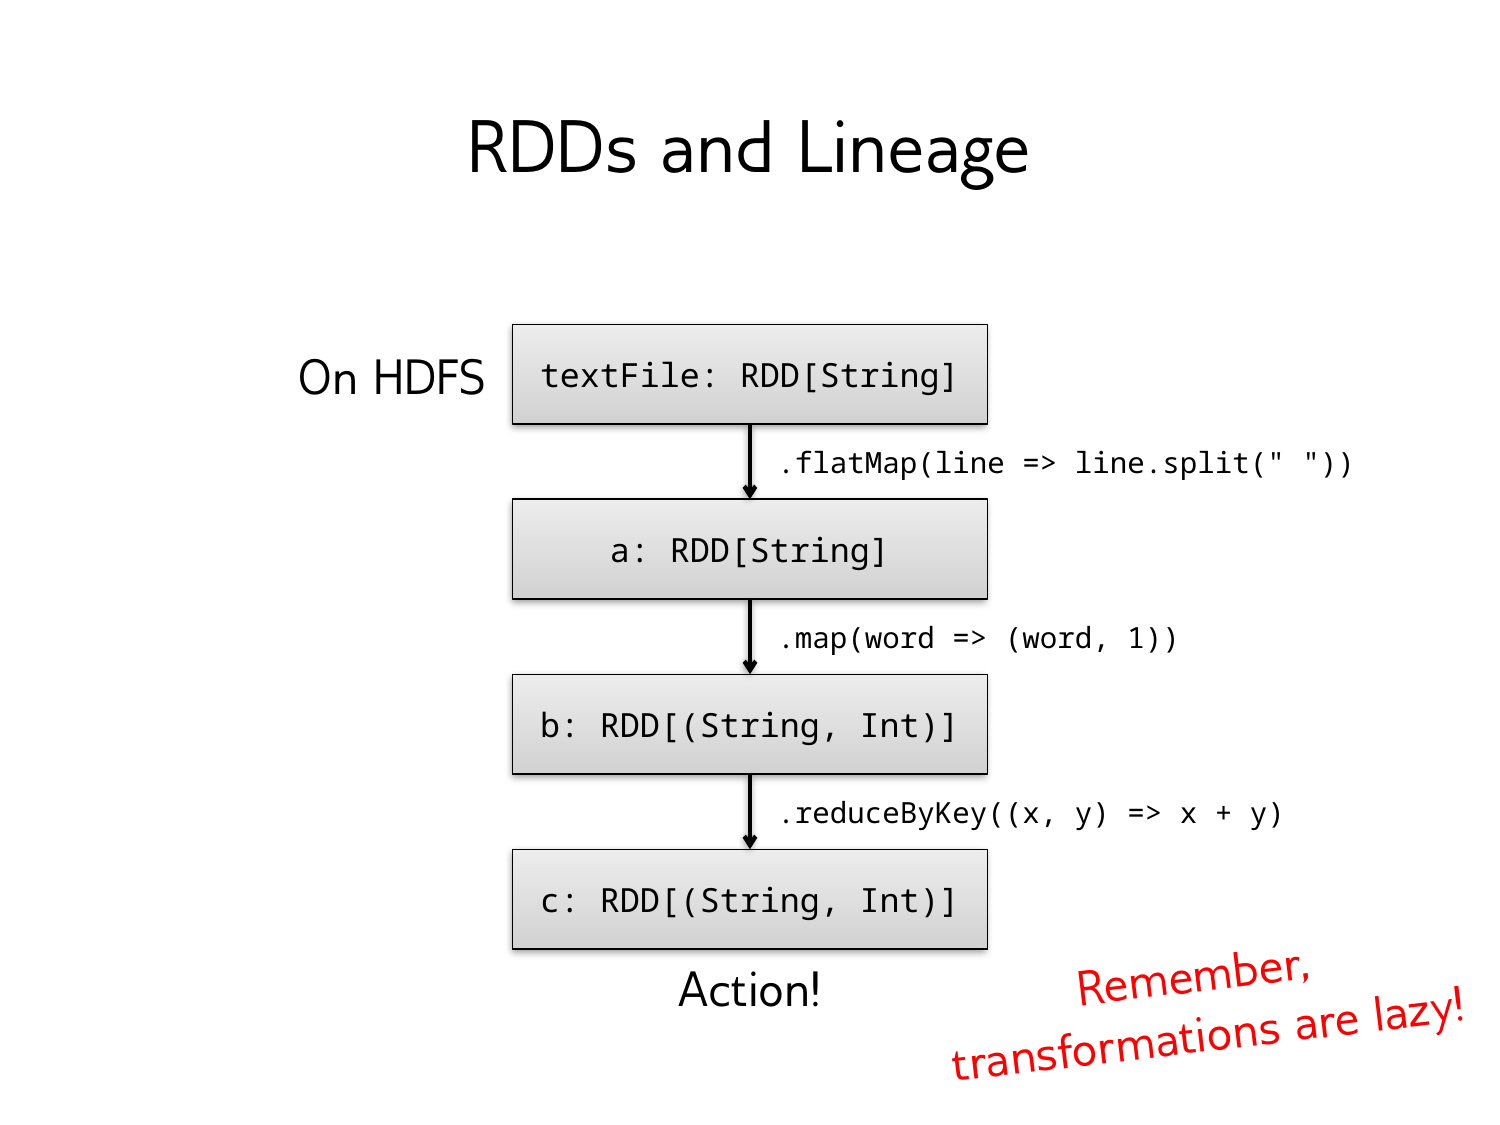

RDDs and Lineage
textFile: RDD[String]
On HDFS
.flatMap(line => line.split(" "))
a: RDD[String]
.map(word => (word, 1))
b: RDD[(String, Int)]
.reduceByKey((x, y) => x + y)
c: RDD[(String, Int)]
Remember,
transformations are lazy!
Action!